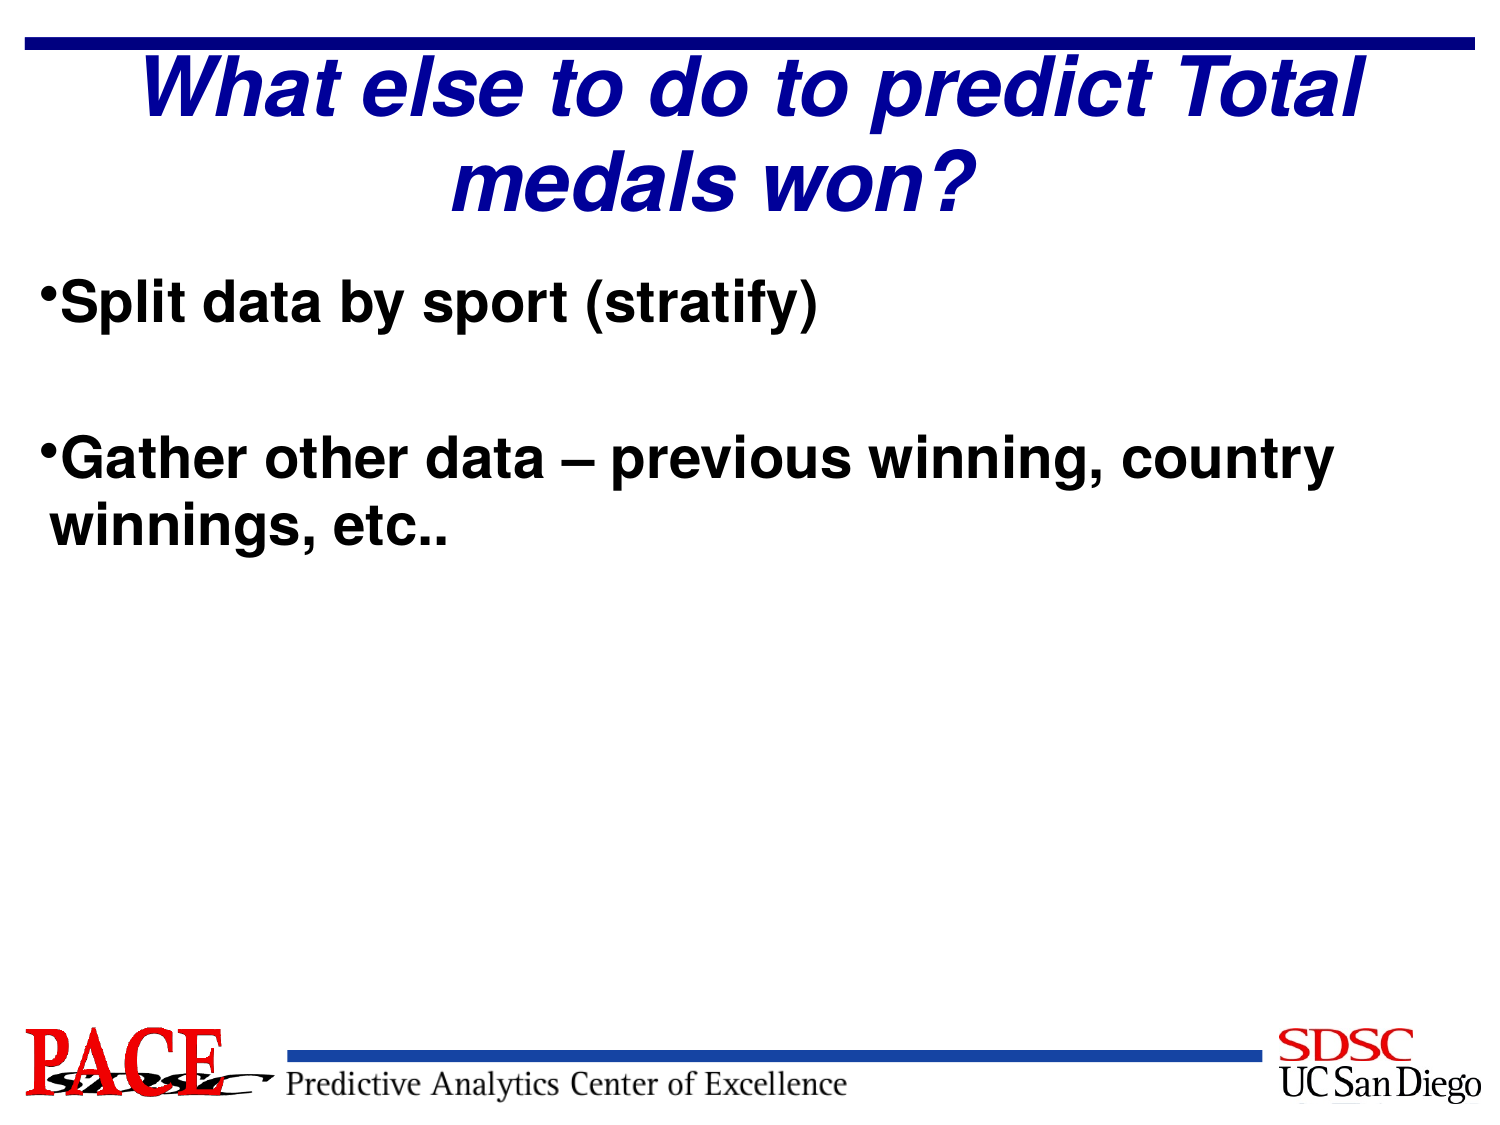

# What else to do to predict Total medals won?
Split data by sport (stratify)

Gather other data – previous winning, country winnings, etc..